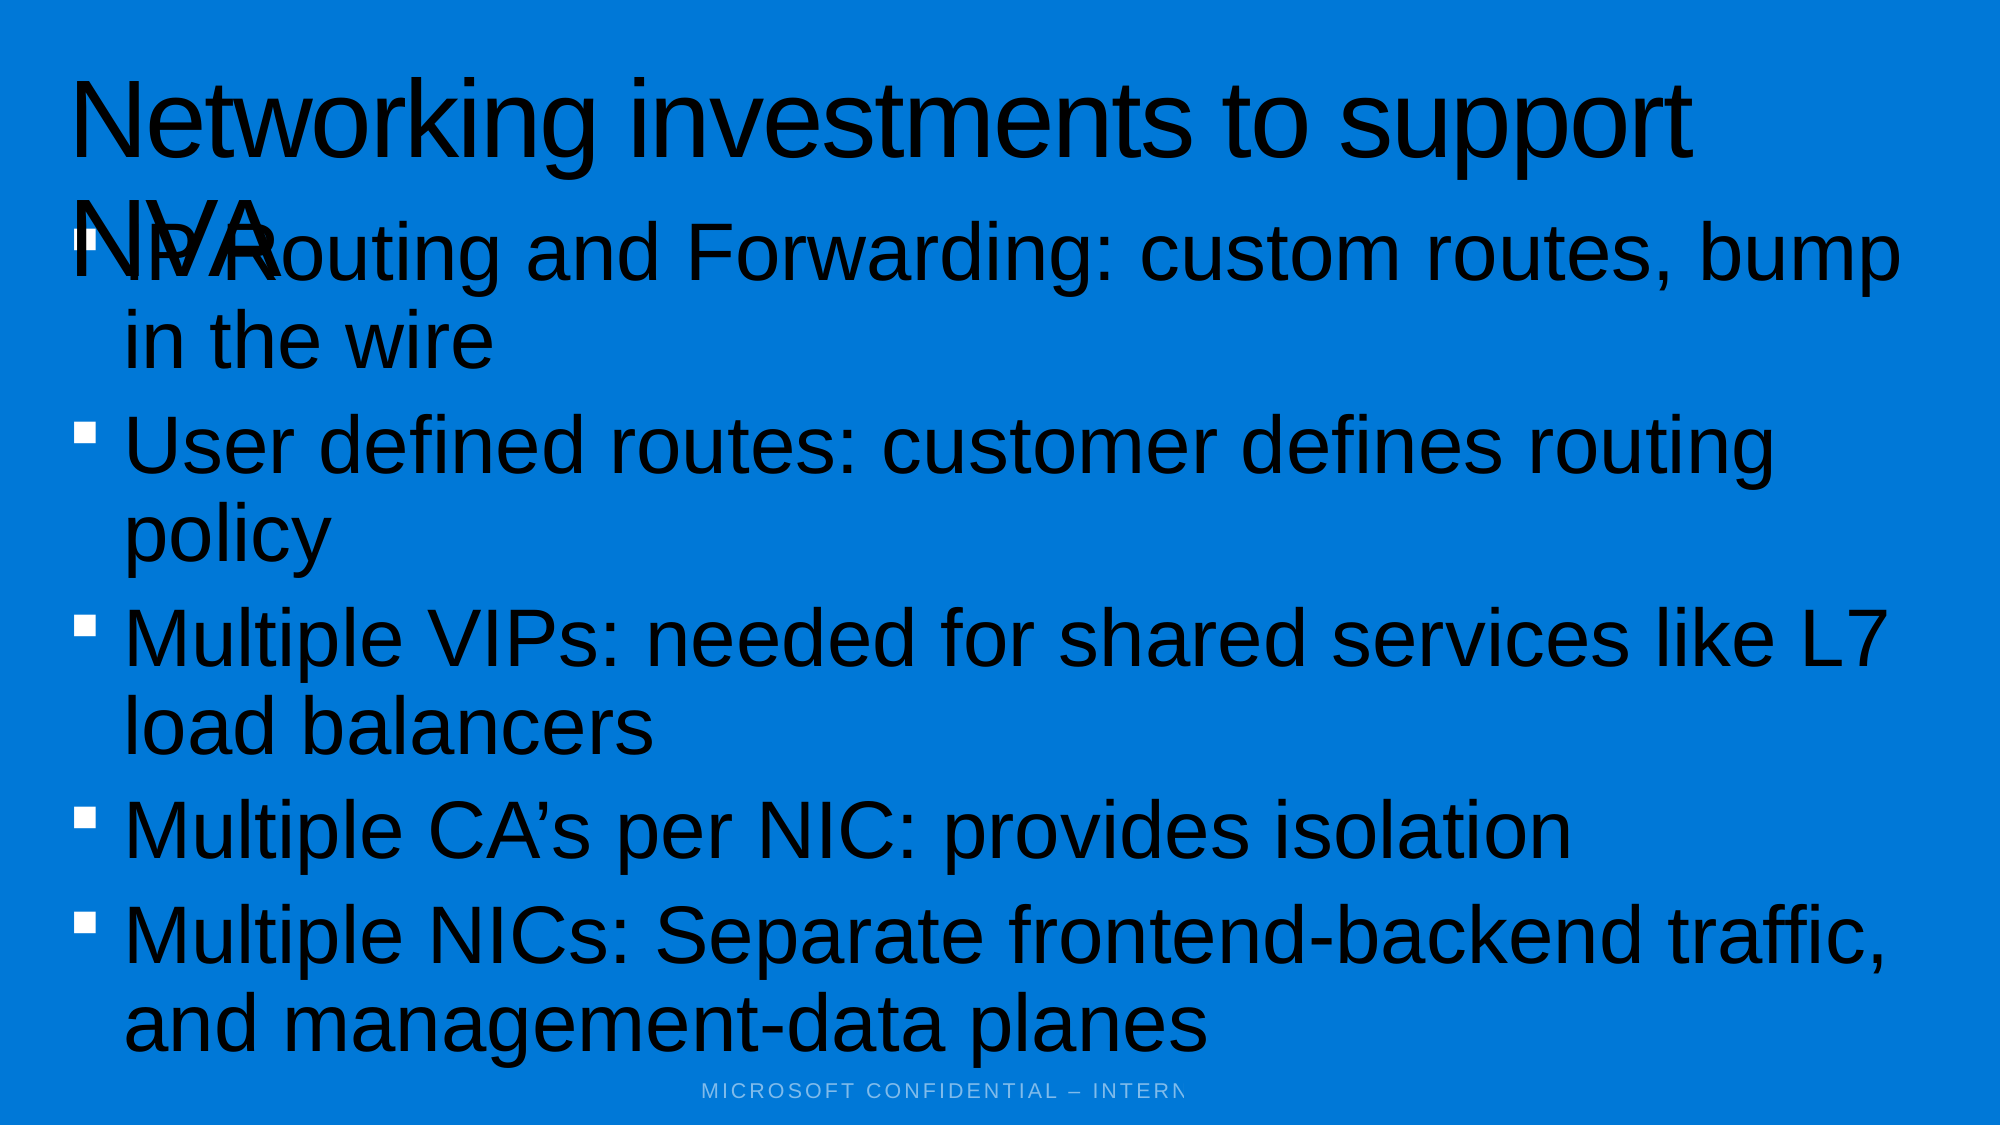

# Networking investments to support NVA
IP Routing and Forwarding: custom routes, bump in the wire
User defined routes: customer defines routing policy
Multiple VIPs: needed for shared services like L7 load balancers
Multiple CA’s per NIC: provides isolation
Multiple NICs: Separate frontend-backend traffic, and management-data planes